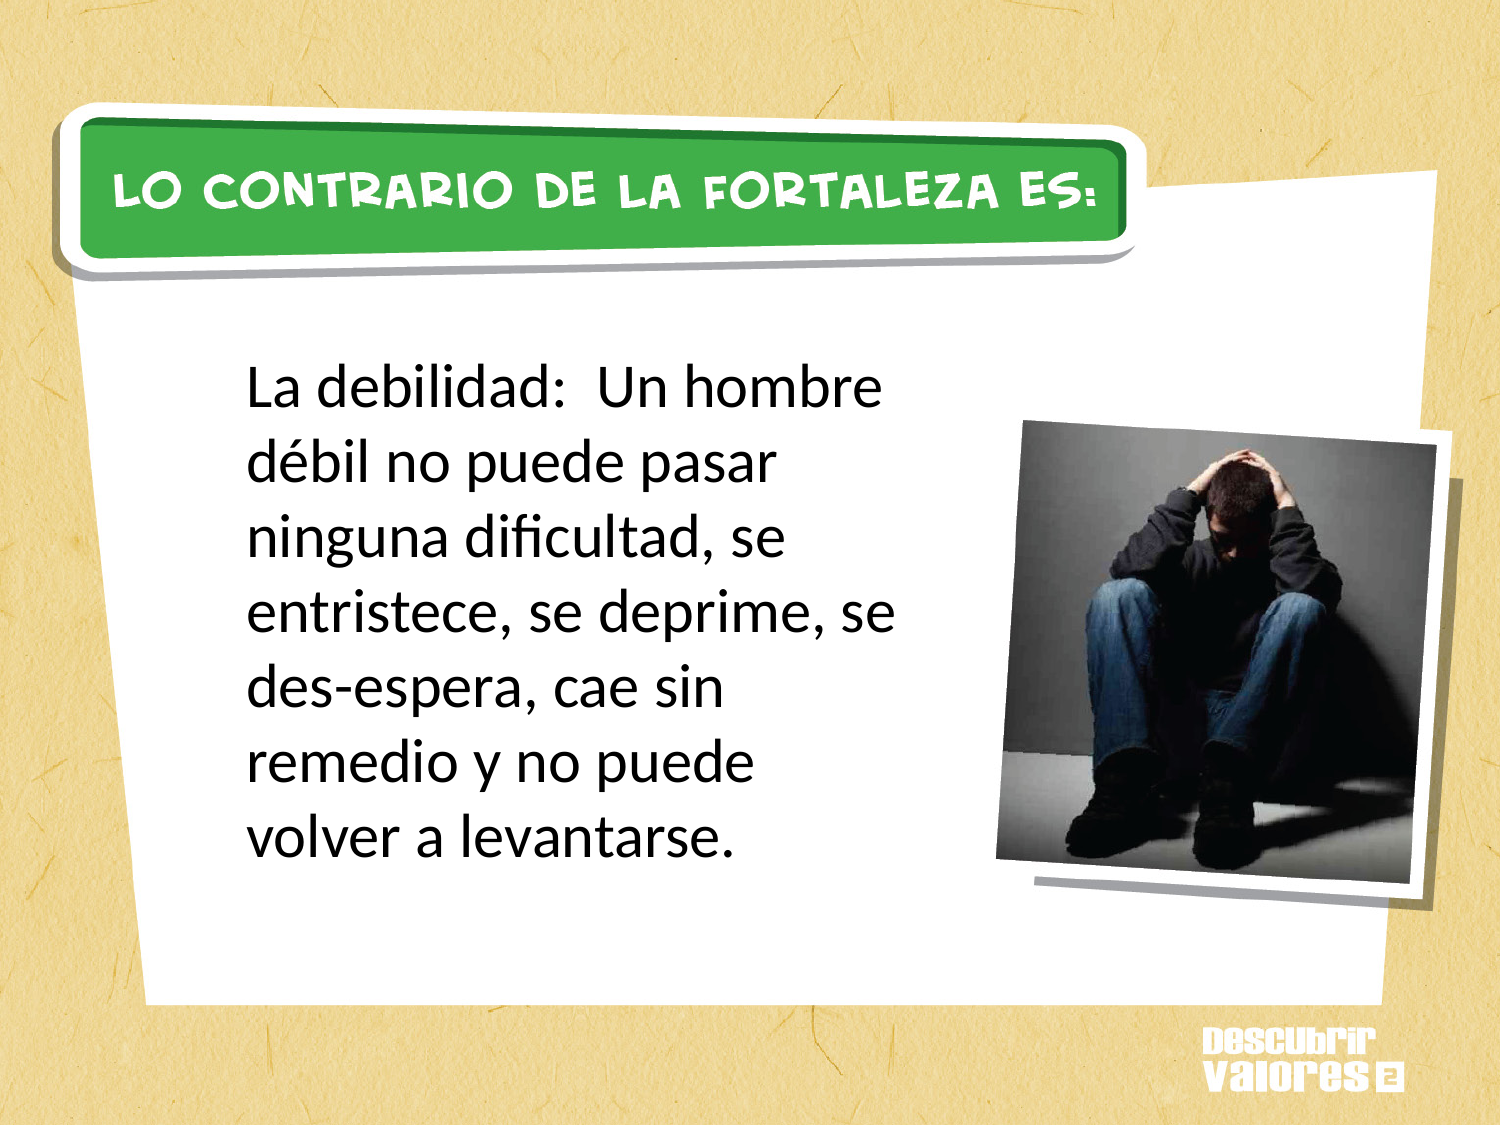

La debilidad:  Un hombre débil no puede pasar ninguna dificultad, se entristece, se deprime, se des-espera, cae sin remedio y no puede volver a levantarse.